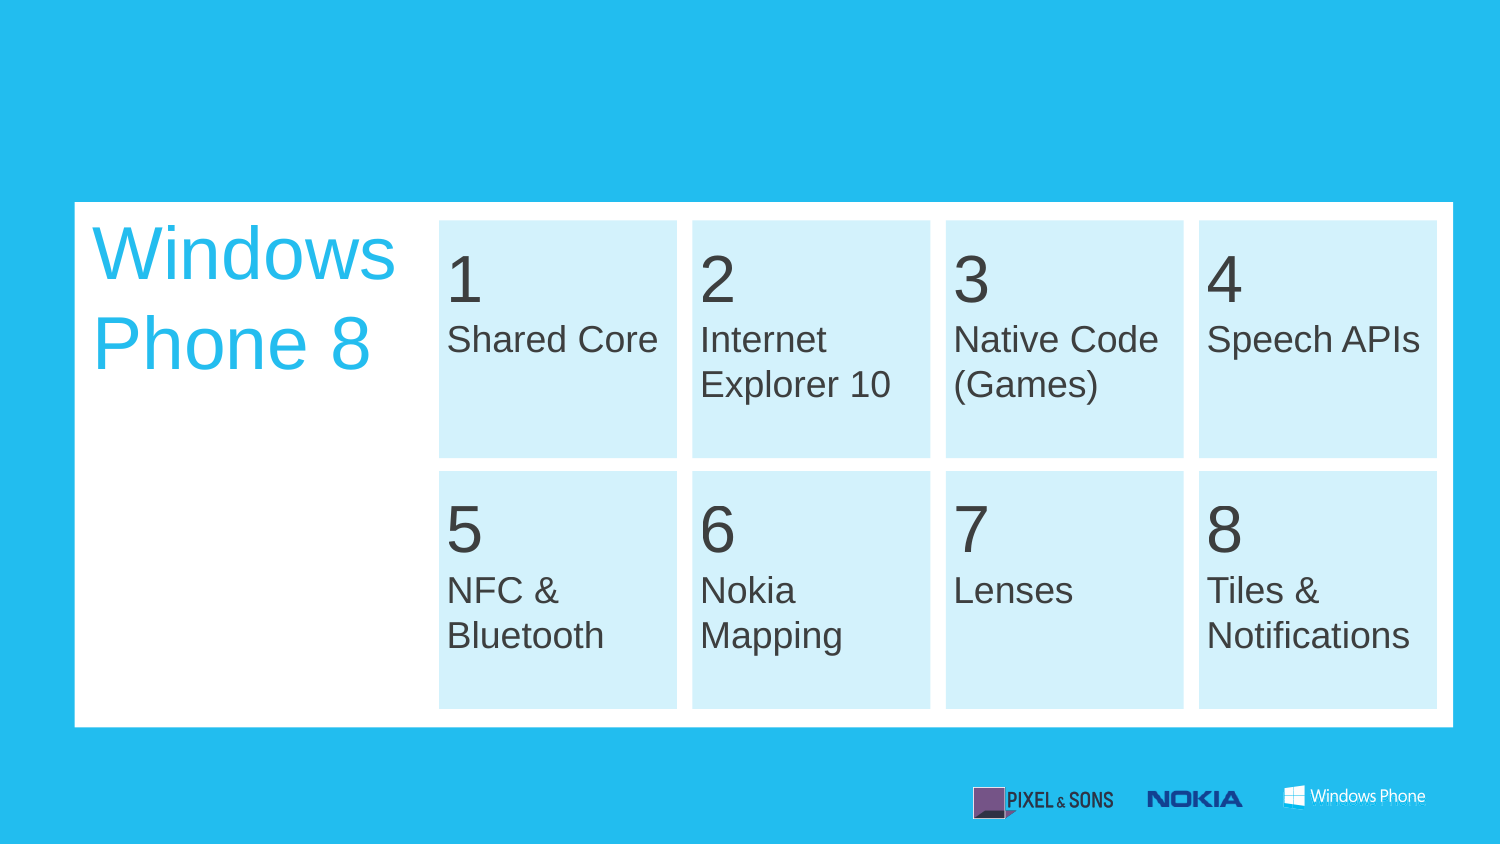

#

Windows
Phone 8
1
Shared Core
2
Internet Explorer 10
3
Native Code (Games)
4
Speech APIs
5
NFC & Bluetooth
6
Nokia Mapping
7
Lenses
8
Tiles & Notifications